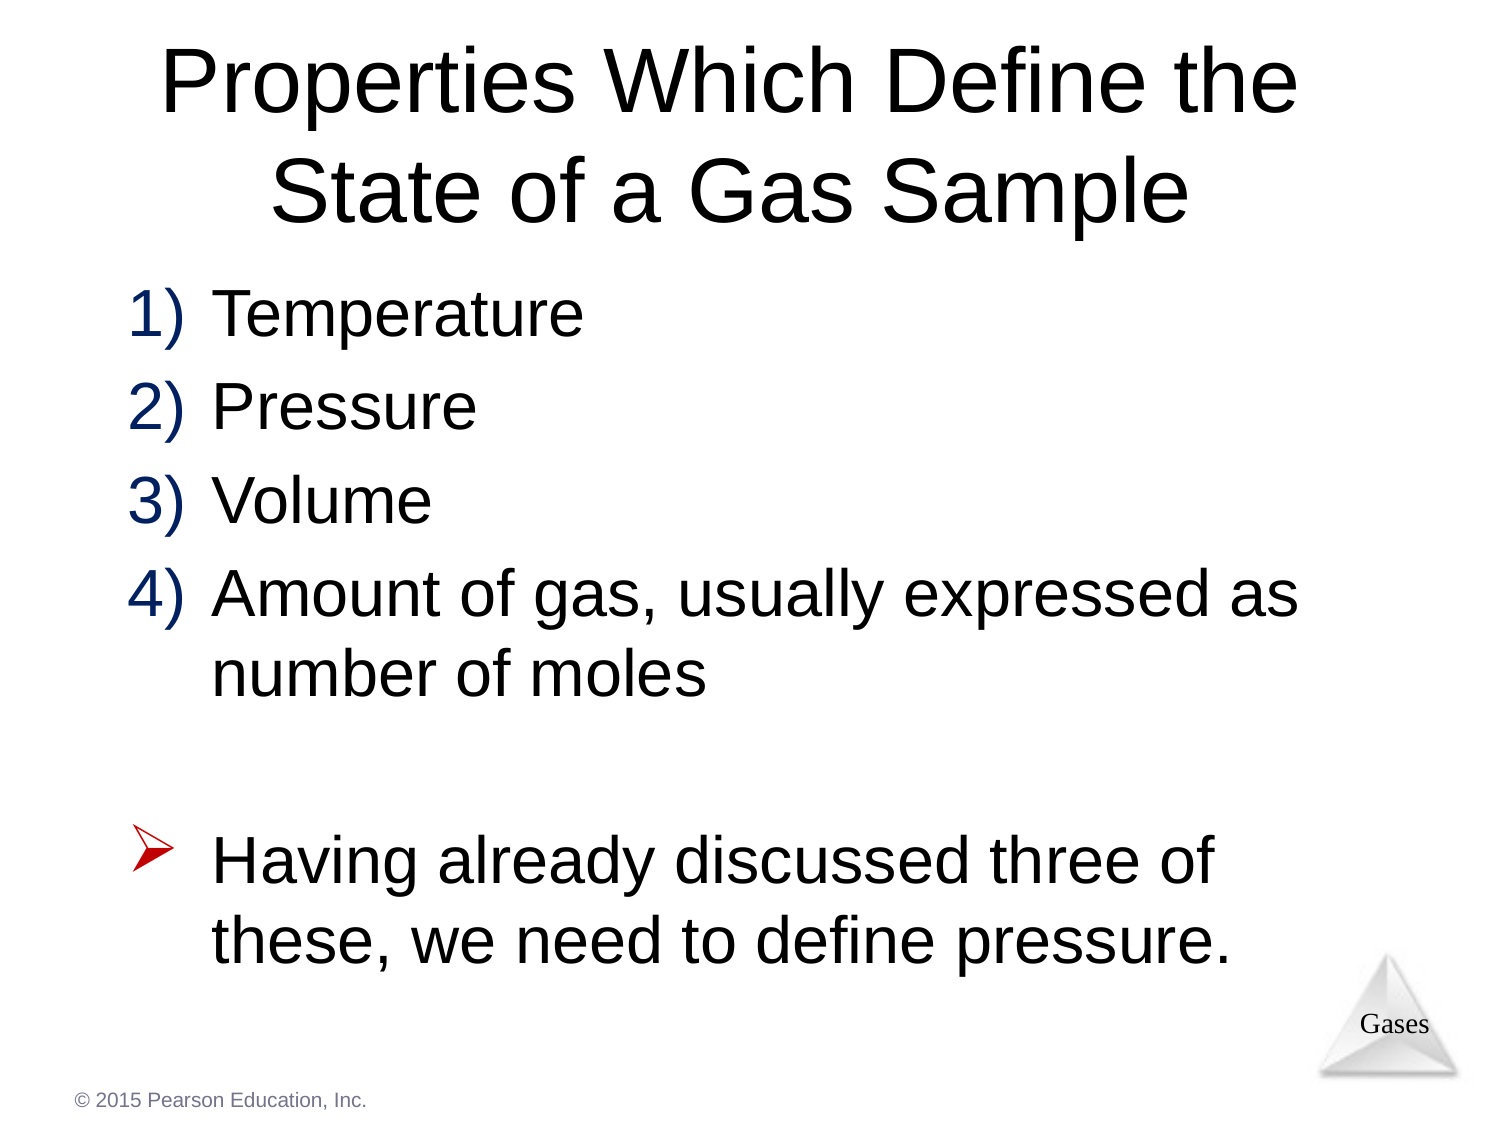

# Properties Which Define the State of a Gas Sample
Temperature
Pressure
Volume
Amount of gas, usually expressed as number of moles

Having already discussed three of these, we need to define pressure.